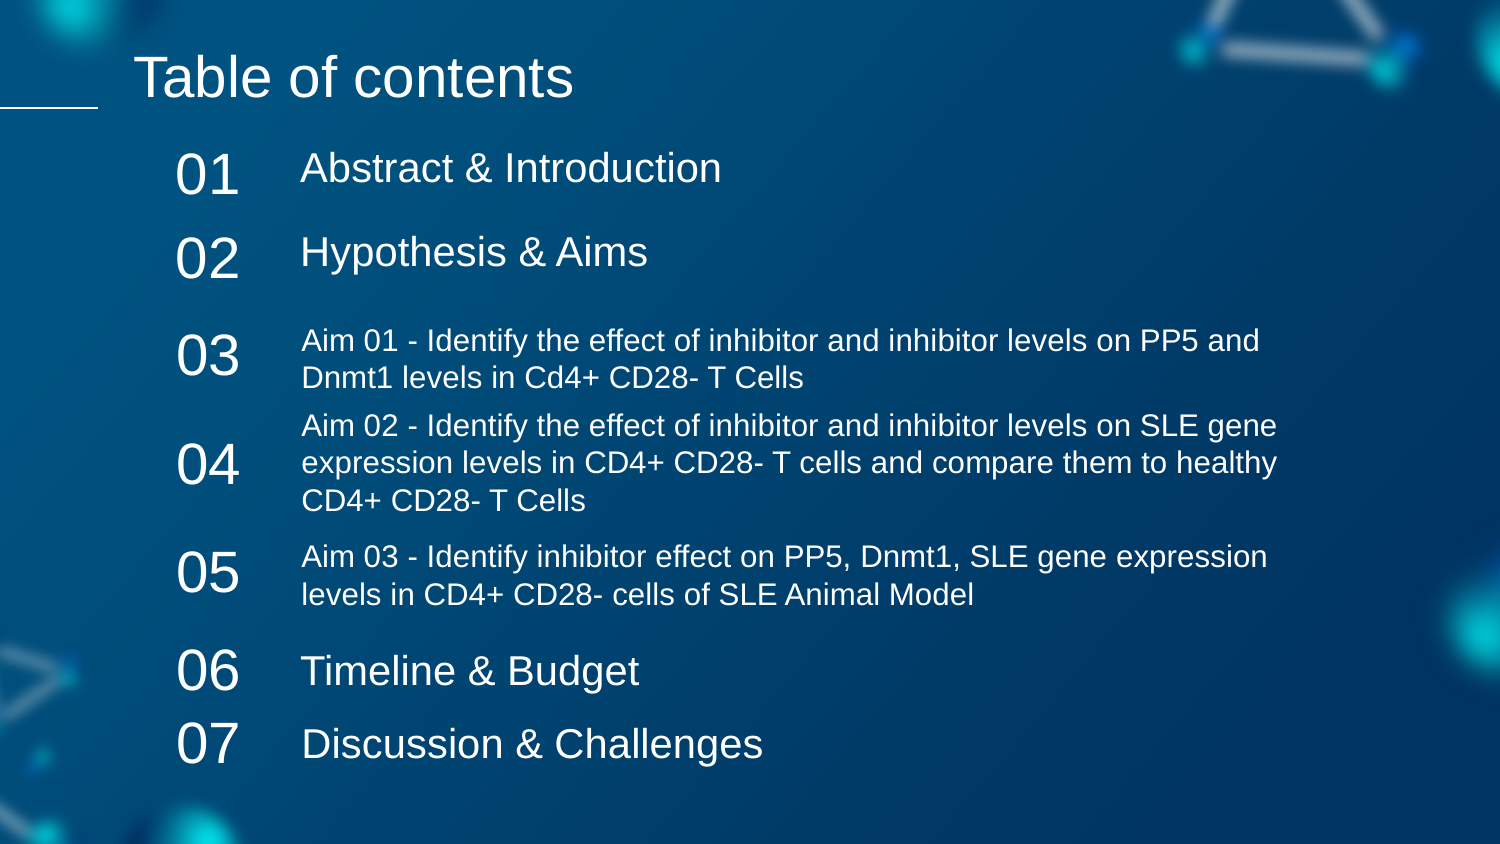

# Table of contents
01
Abstract & Introduction
02
Hypothesis & Aims
Aim 01 - Identify the effect of inhibitor and inhibitor levels on PP5 and Dnmt1 levels in Cd4+ CD28- T Cells
03
Aim 02 - Identify the effect of inhibitor and inhibitor levels on SLE gene expression levels in CD4+ CD28- T cells and compare them to healthy CD4+ CD28- T Cells
04
05
Aim 03 - Identify inhibitor effect on PP5, Dnmt1, SLE gene expression levels in CD4+ CD28- cells of SLE Animal Model
06
Timeline & Budget
07
Discussion & Challenges